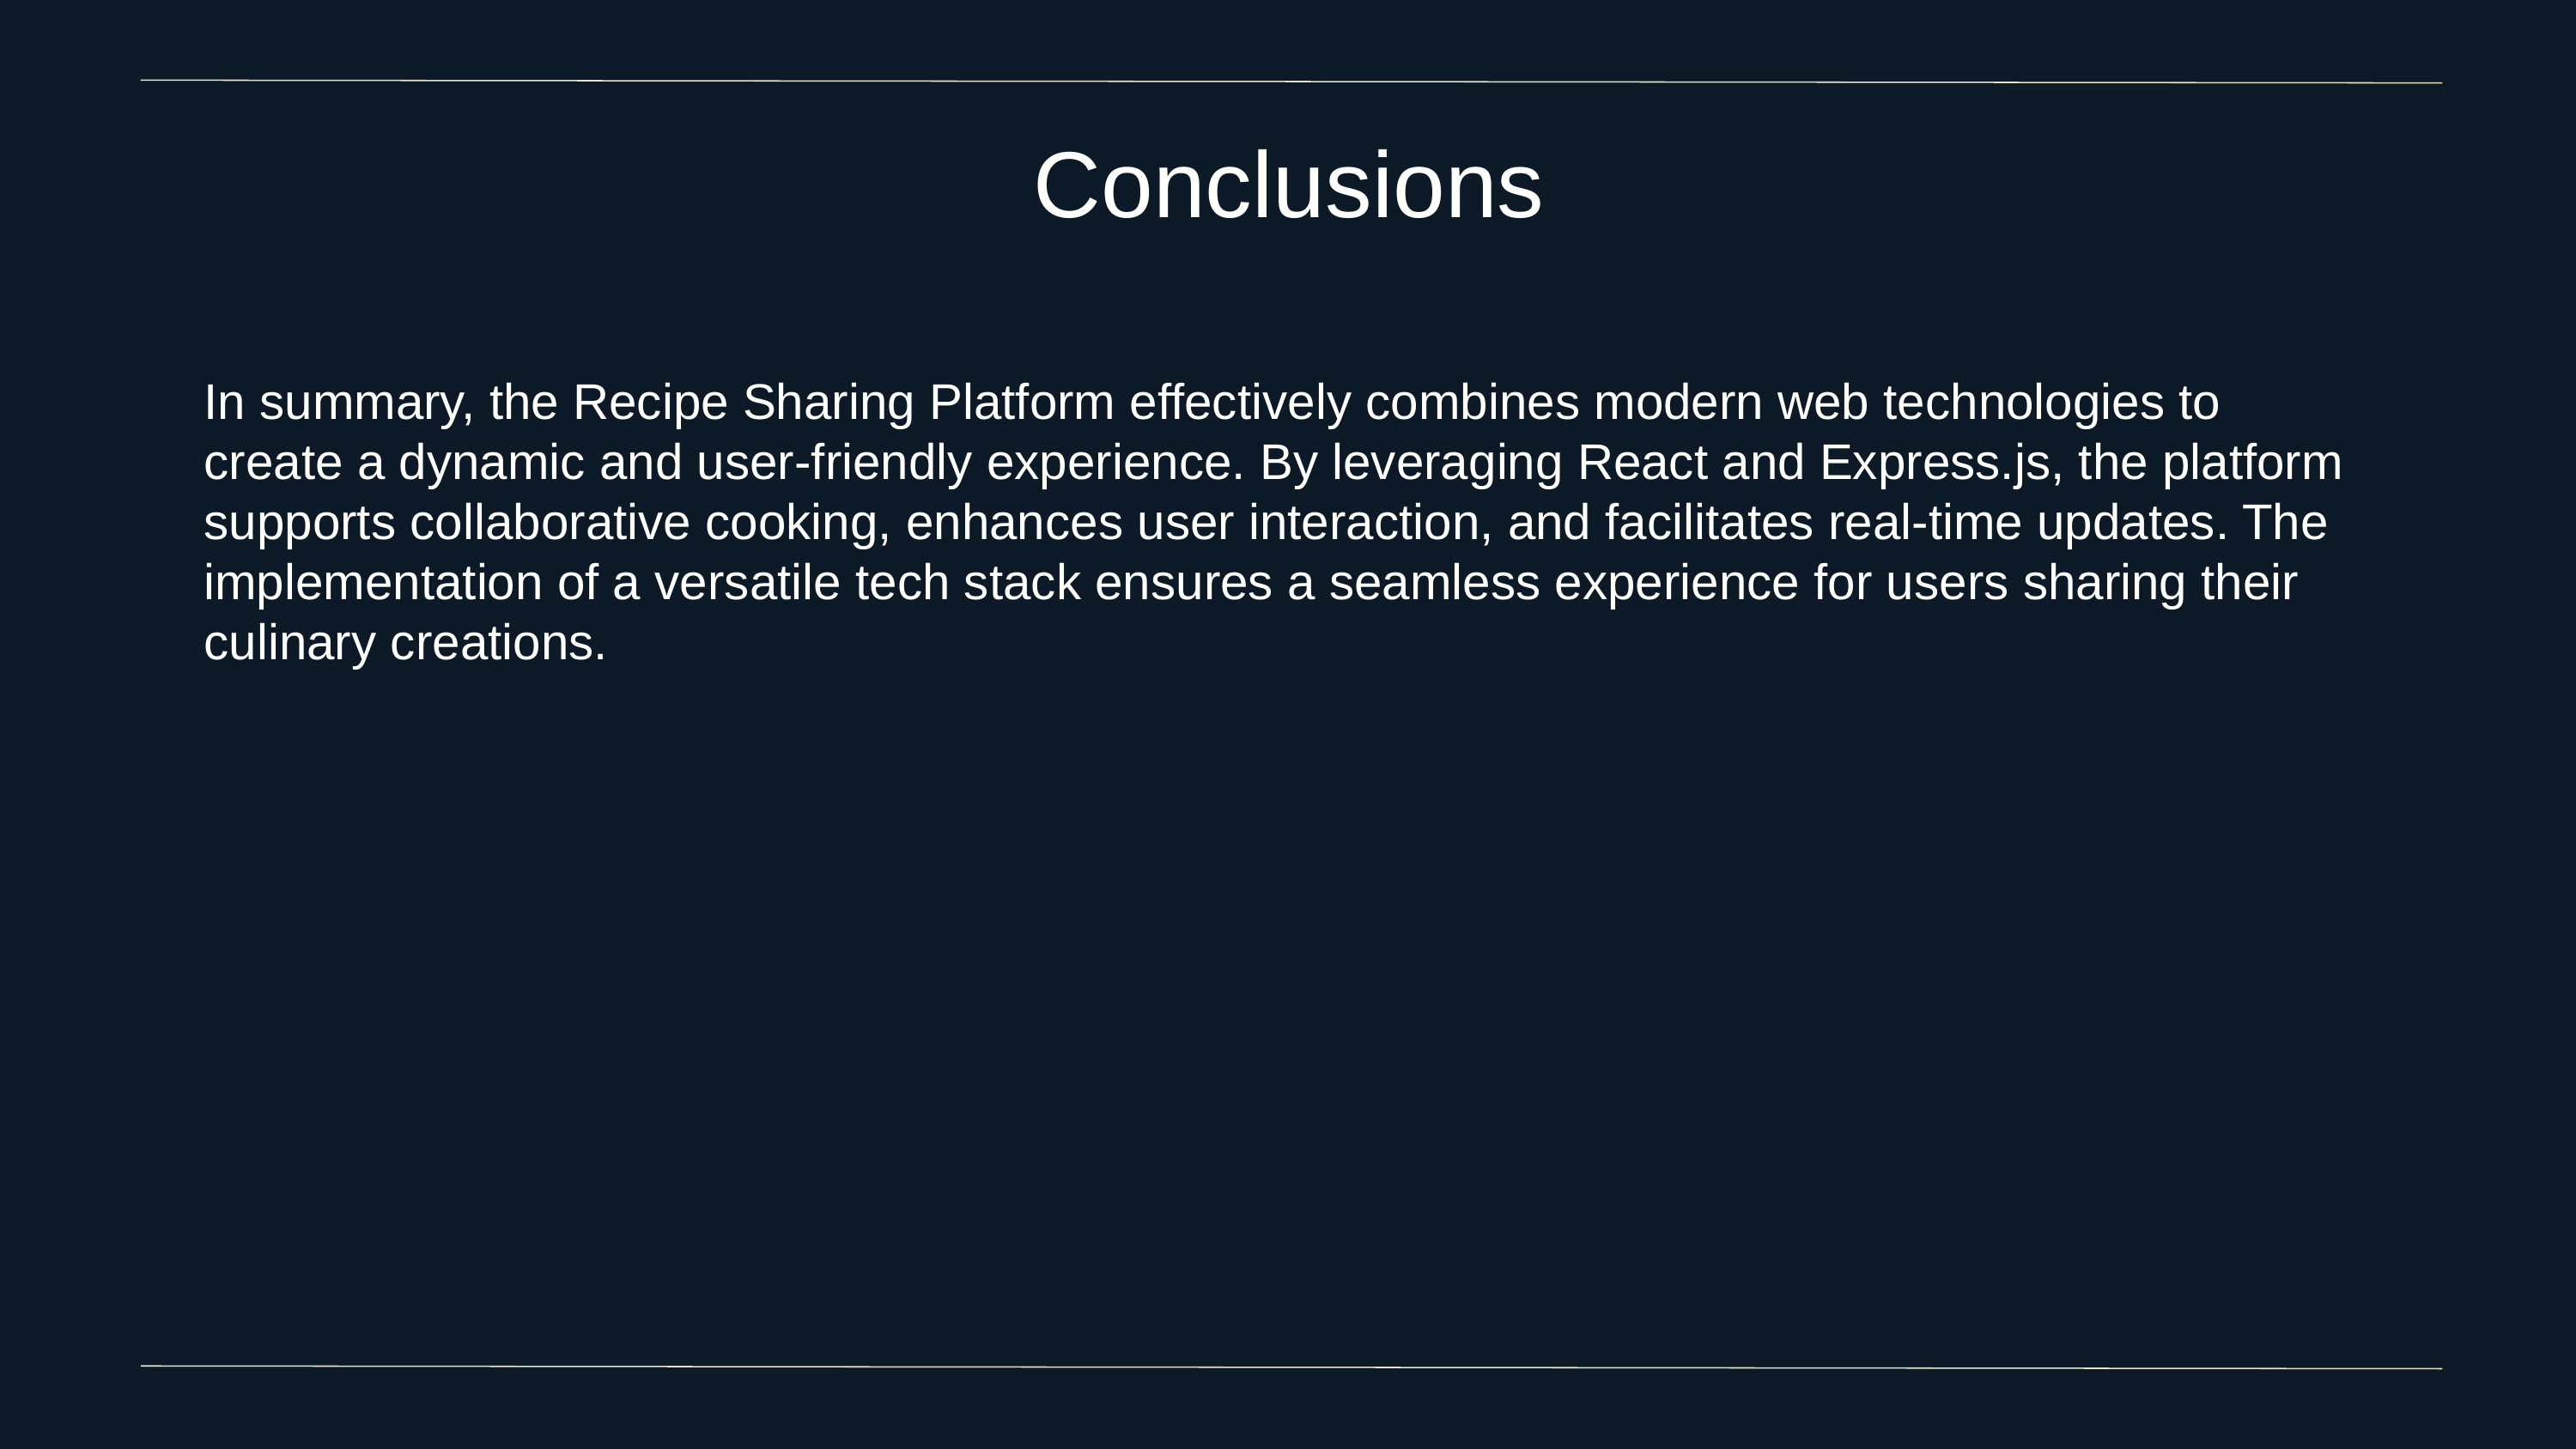

Conclusions

In summary, the Recipe Sharing Platform effectively combines modern web technologies to create a dynamic and user-friendly experience. By leveraging React and Express.js, the platform supports collaborative cooking, enhances user interaction, and facilitates real-time updates. The implementation of a versatile tech stack ensures a seamless experience for users sharing their culinary creations.